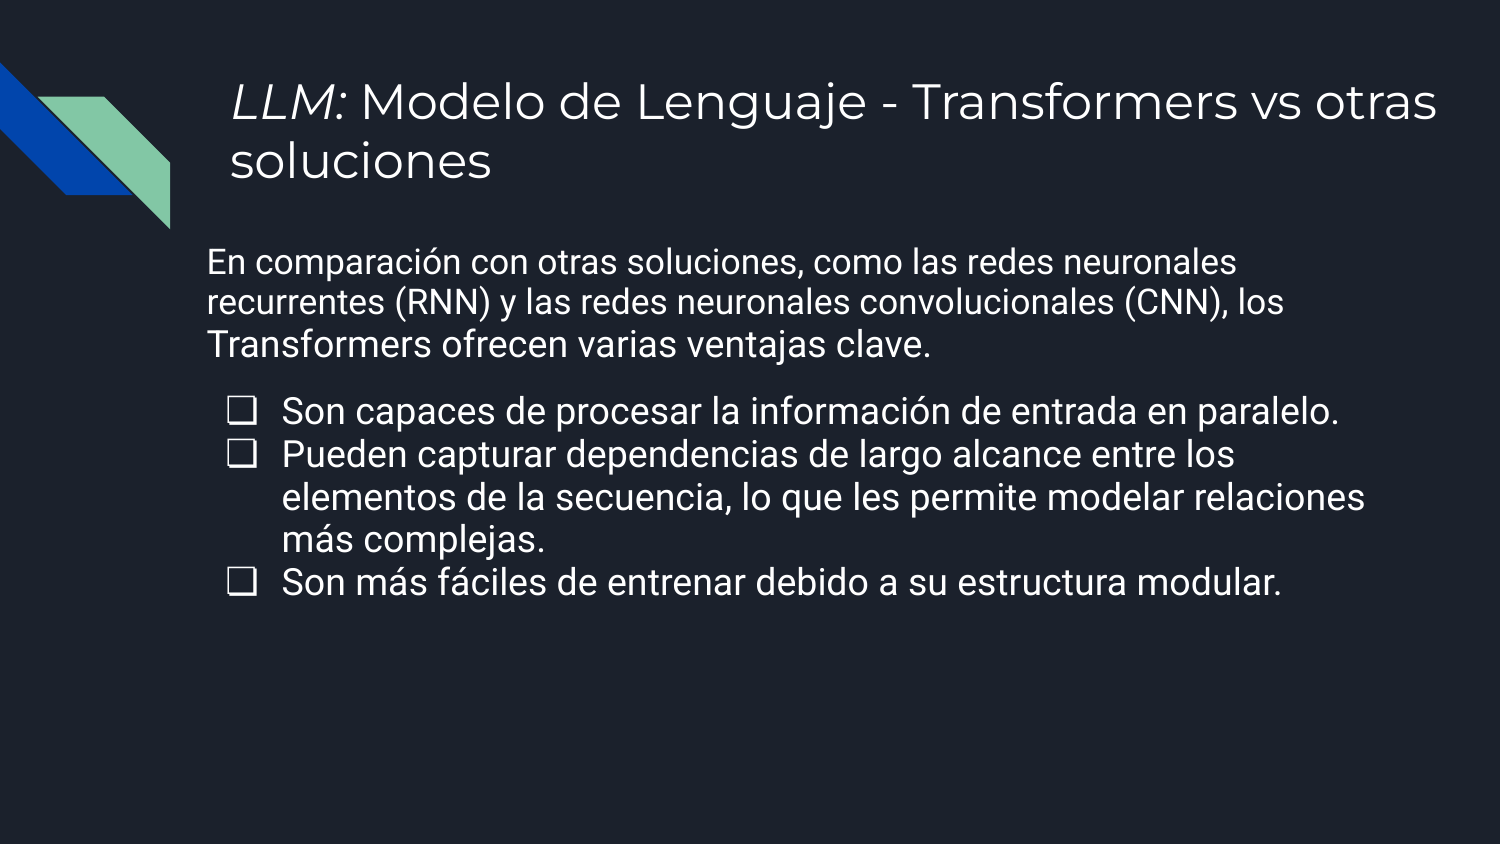

# LLM: Modelo de Lenguaje - Transformers vs otras soluciones
En comparación con otras soluciones, como las redes neuronales recurrentes (RNN) y las redes neuronales convolucionales (CNN), los Transformers ofrecen varias ventajas clave.
Son capaces de procesar la información de entrada en paralelo.
Pueden capturar dependencias de largo alcance entre los elementos de la secuencia, lo que les permite modelar relaciones más complejas.
Son más fáciles de entrenar debido a su estructura modular.